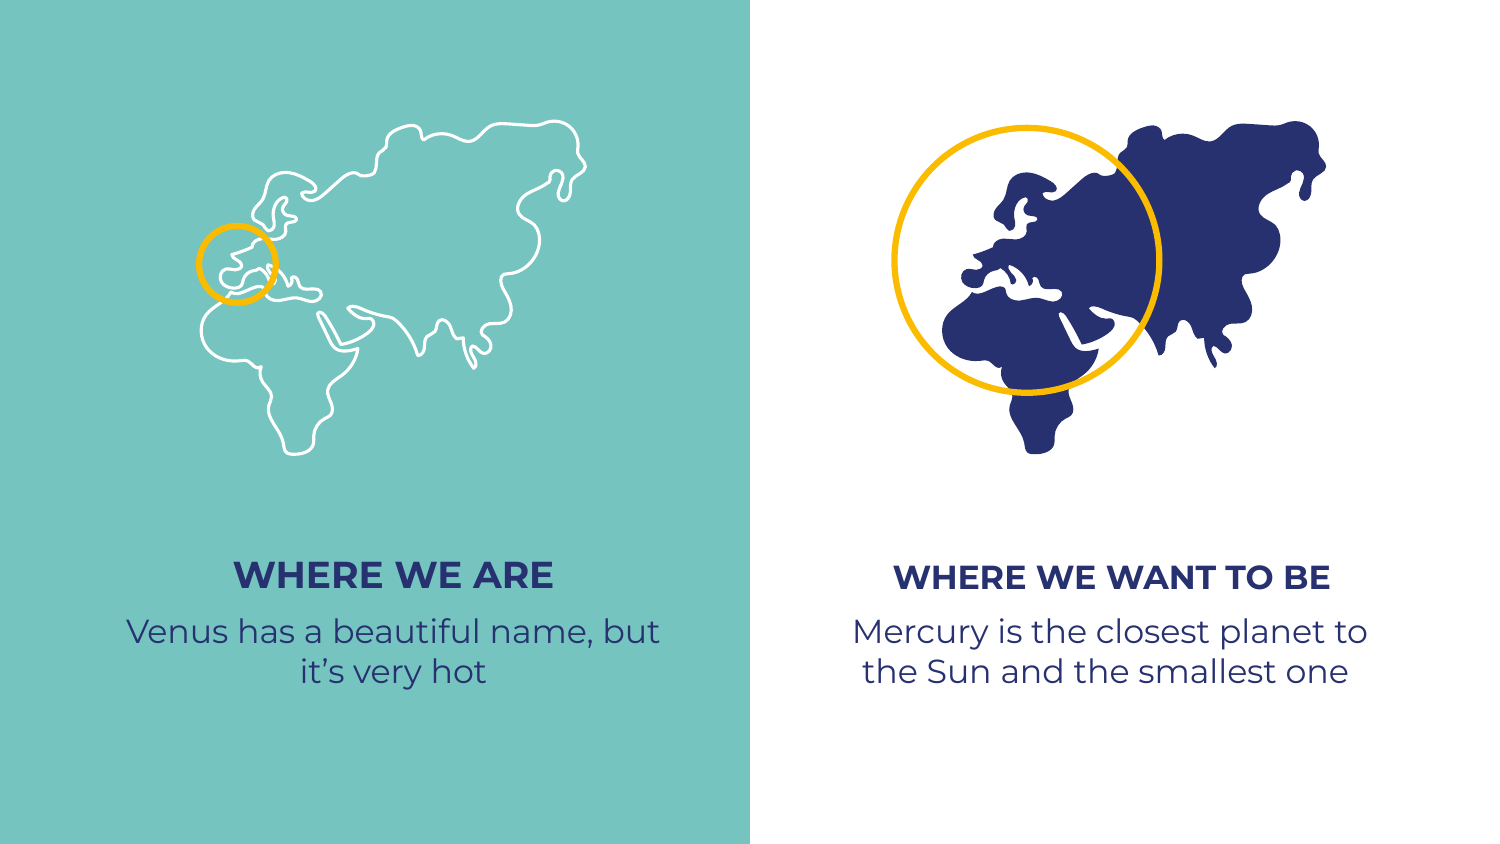

# WHERE WE ARE
WHERE WE WANT TO BE
Venus has a beautiful name, but it’s very hot
Mercury is the closest planet to the Sun and the smallest one